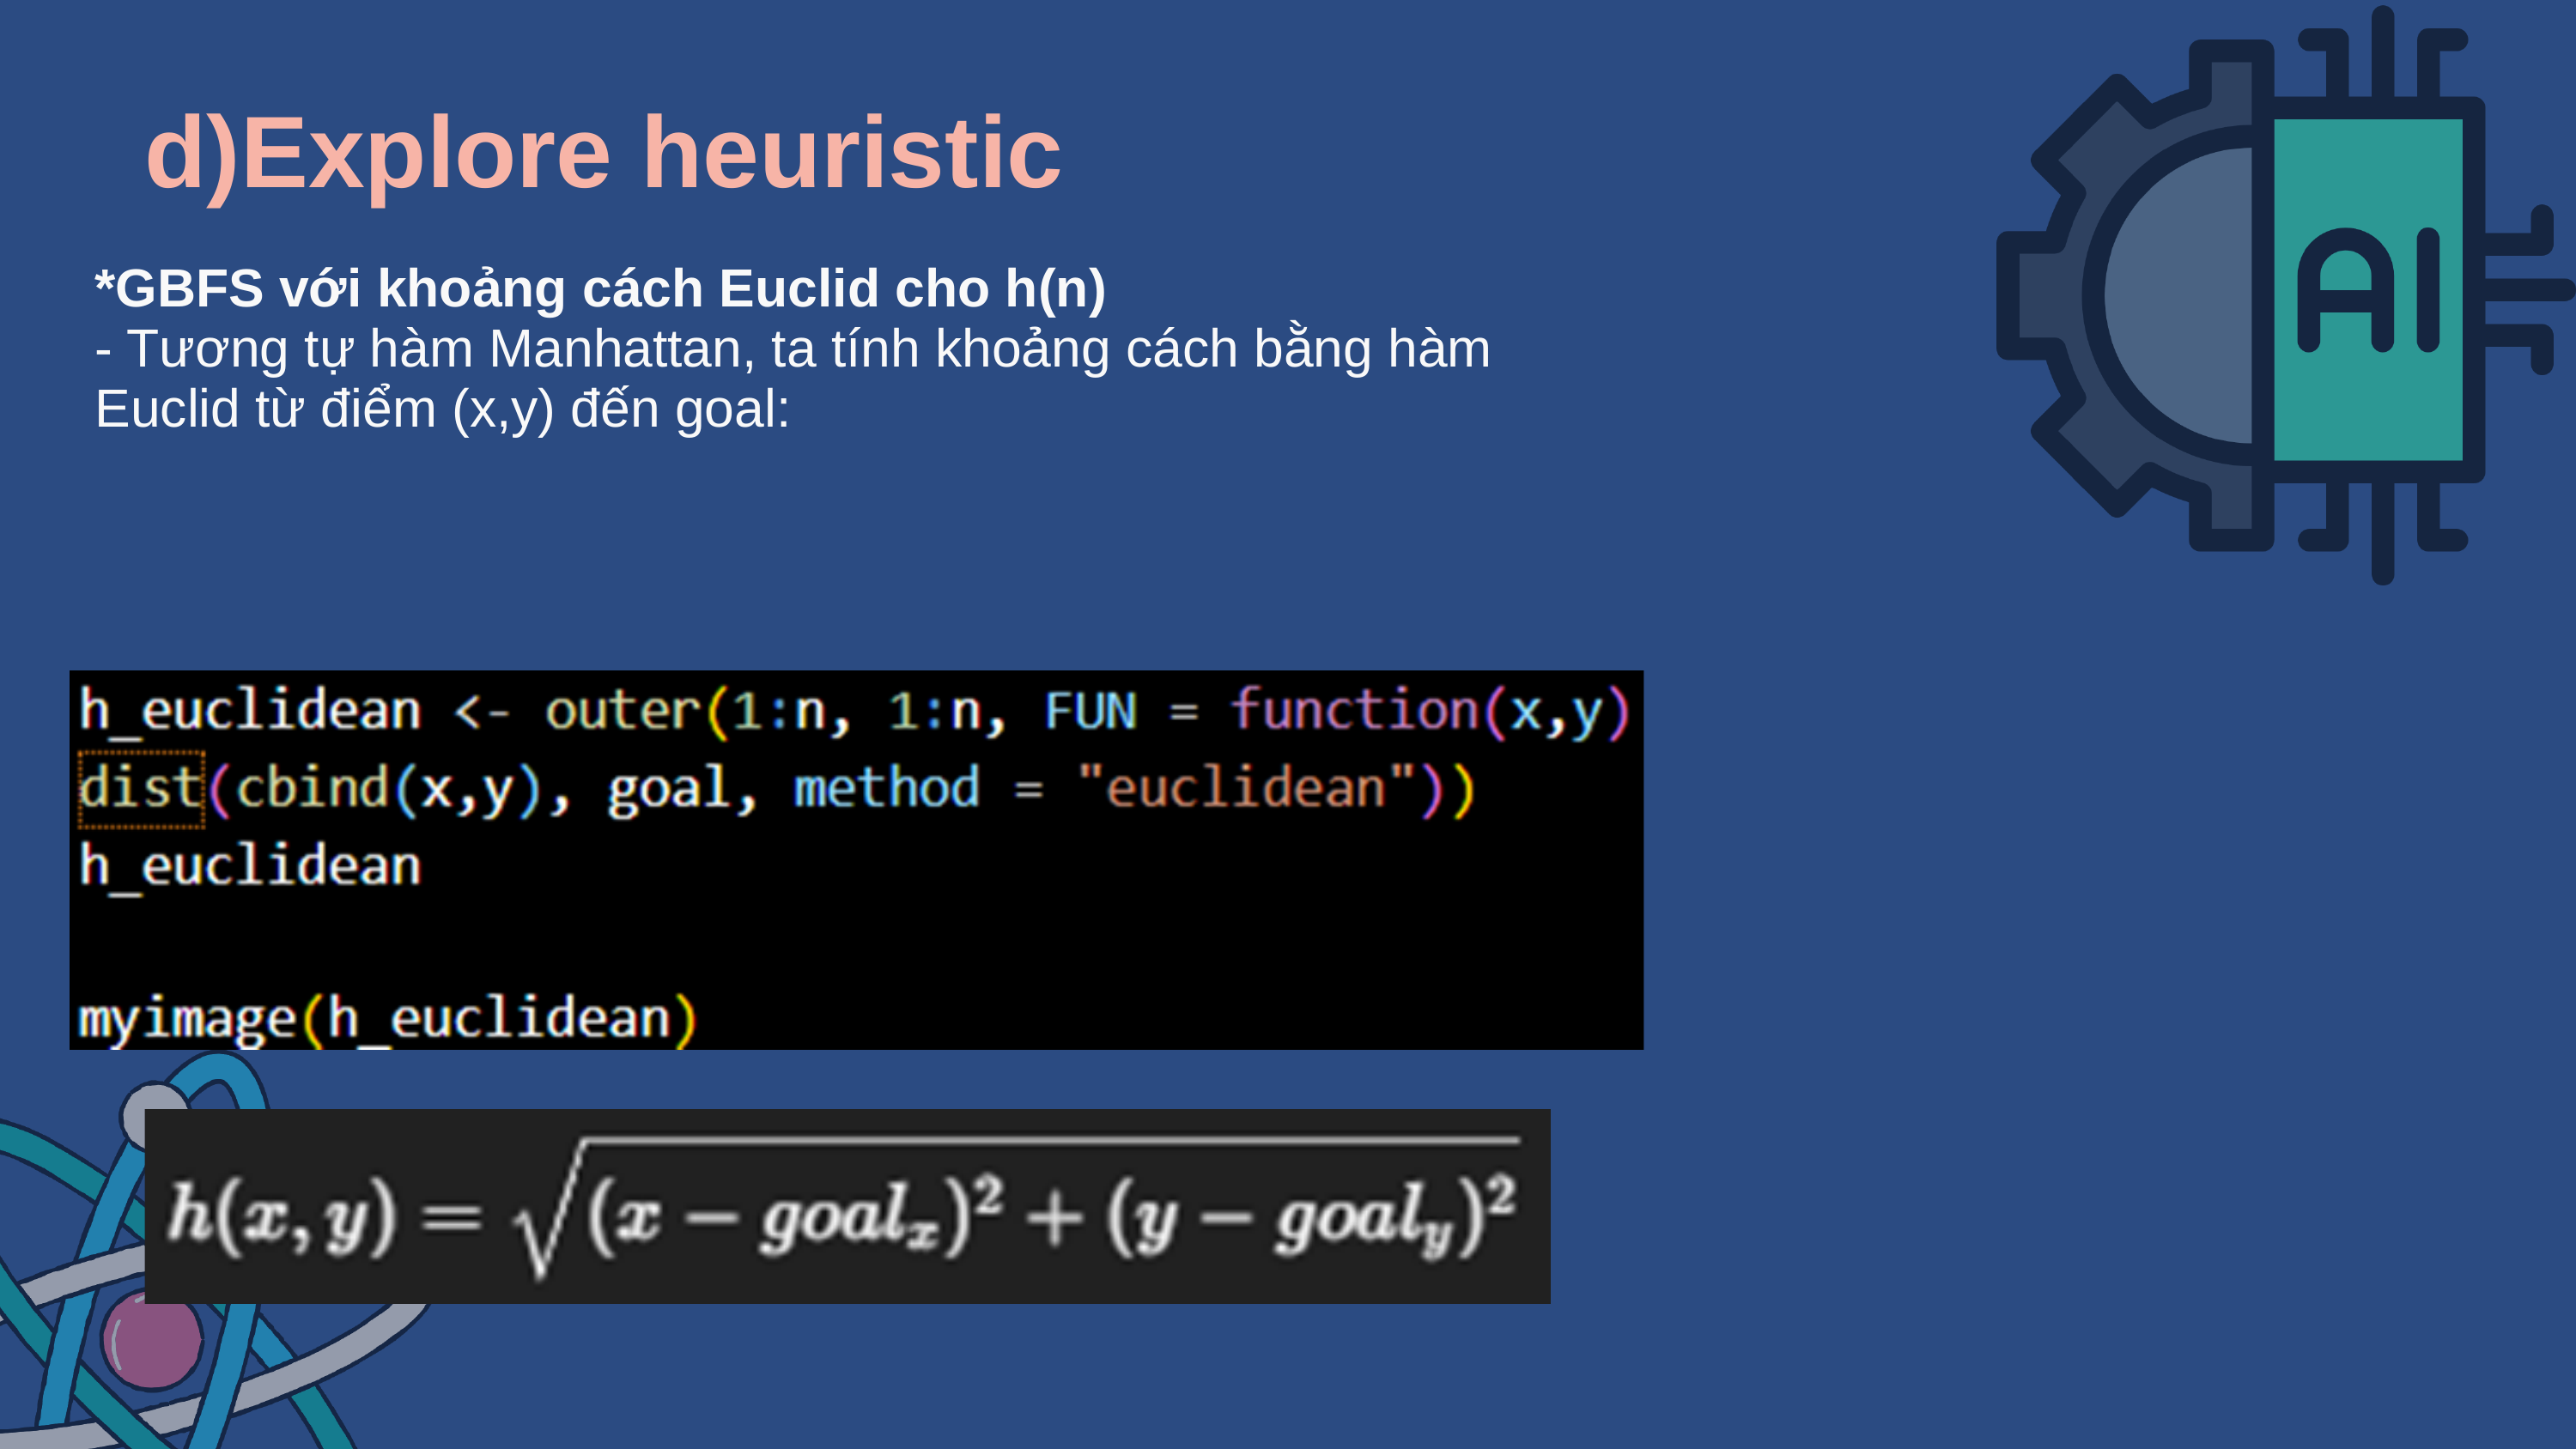

d)Explore heuristic

*GBFS với khoảng cách Euclid cho h(n)
- Tương tự hàm Manhattan, ta tính khoảng cách bằng hàm Euclid từ điểm (x,y) đến goal: